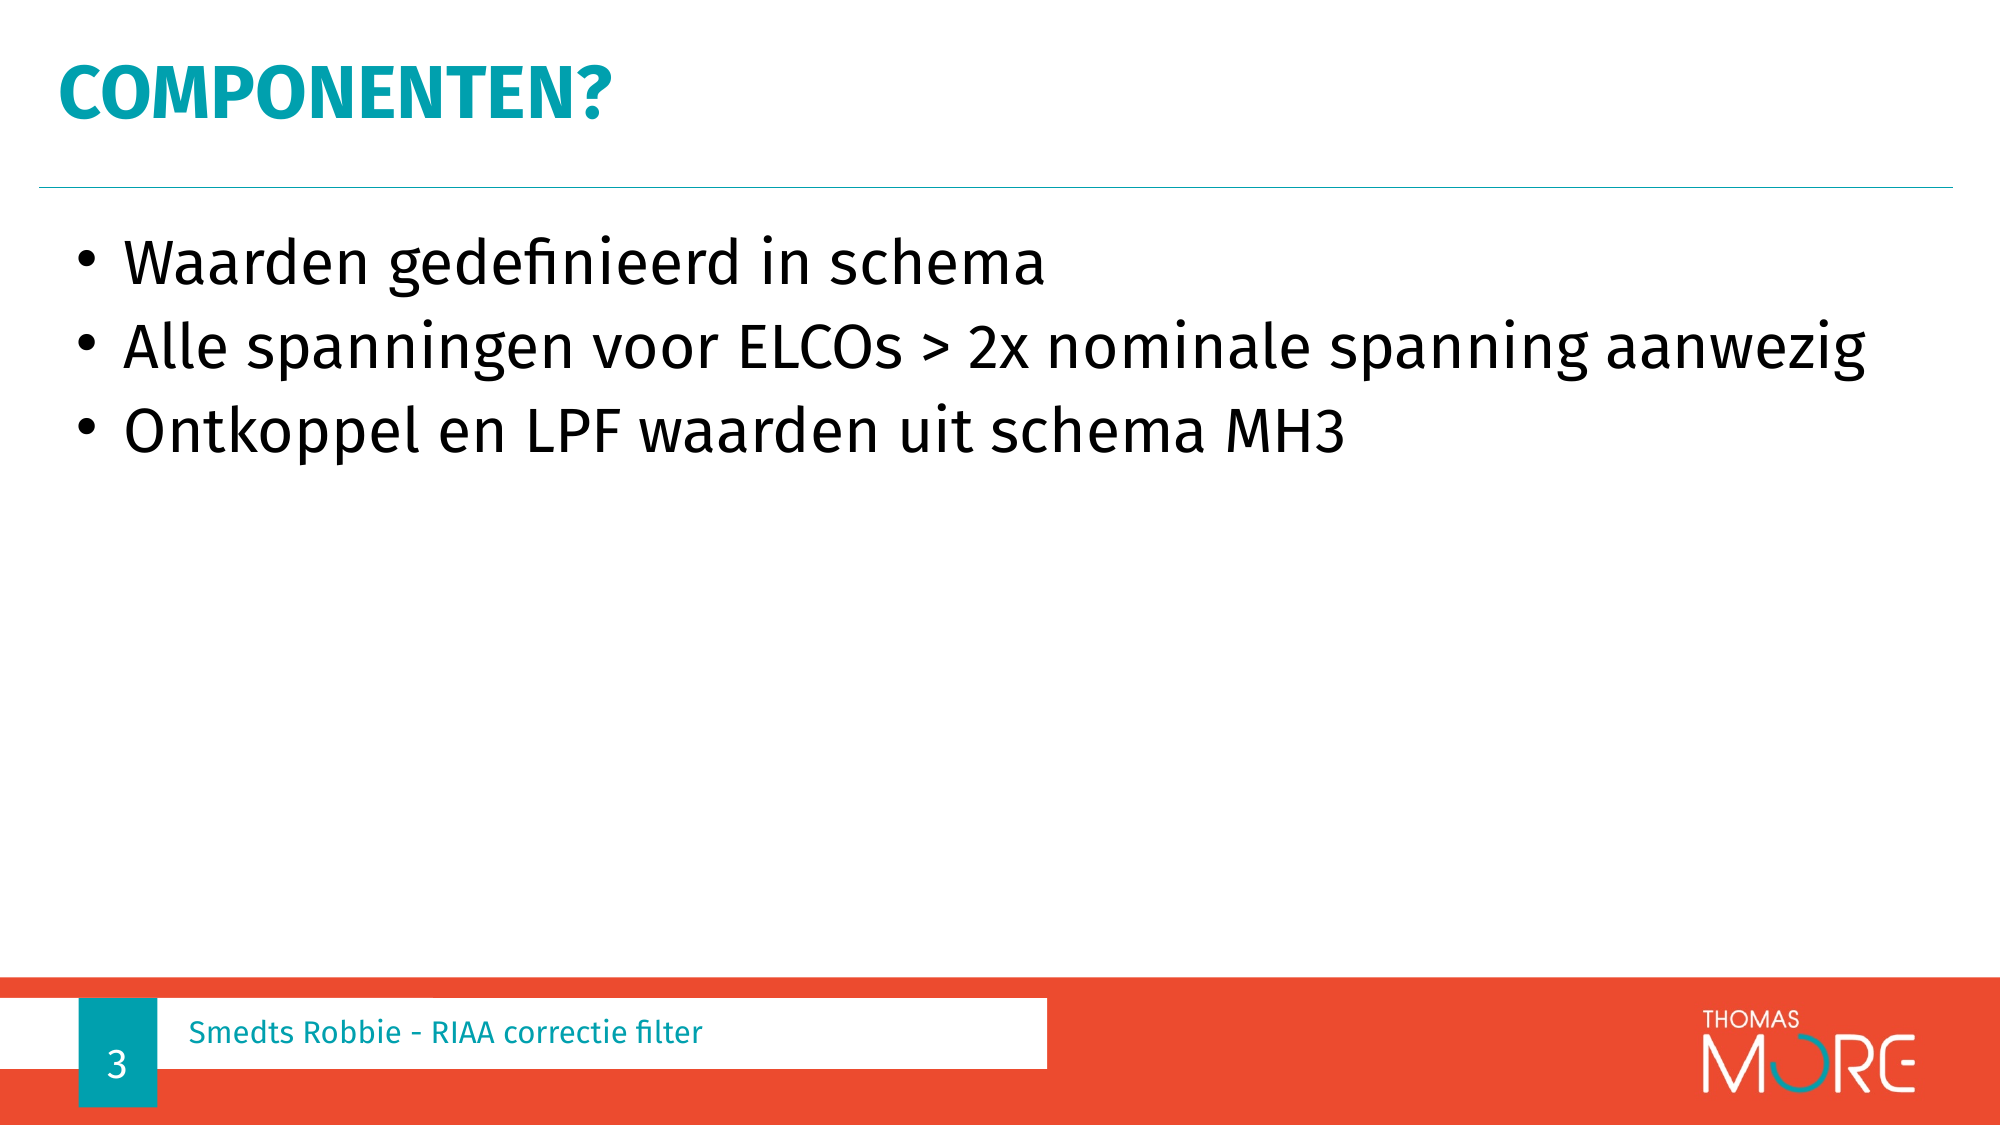

# Componenten?
Waarden gedefinieerd in schema
Alle spanningen voor ELCOs > 2x nominale spanning aanwezig
Ontkoppel en LPF waarden uit schema MH3
3
Smedts Robbie - RIAA correctie filter